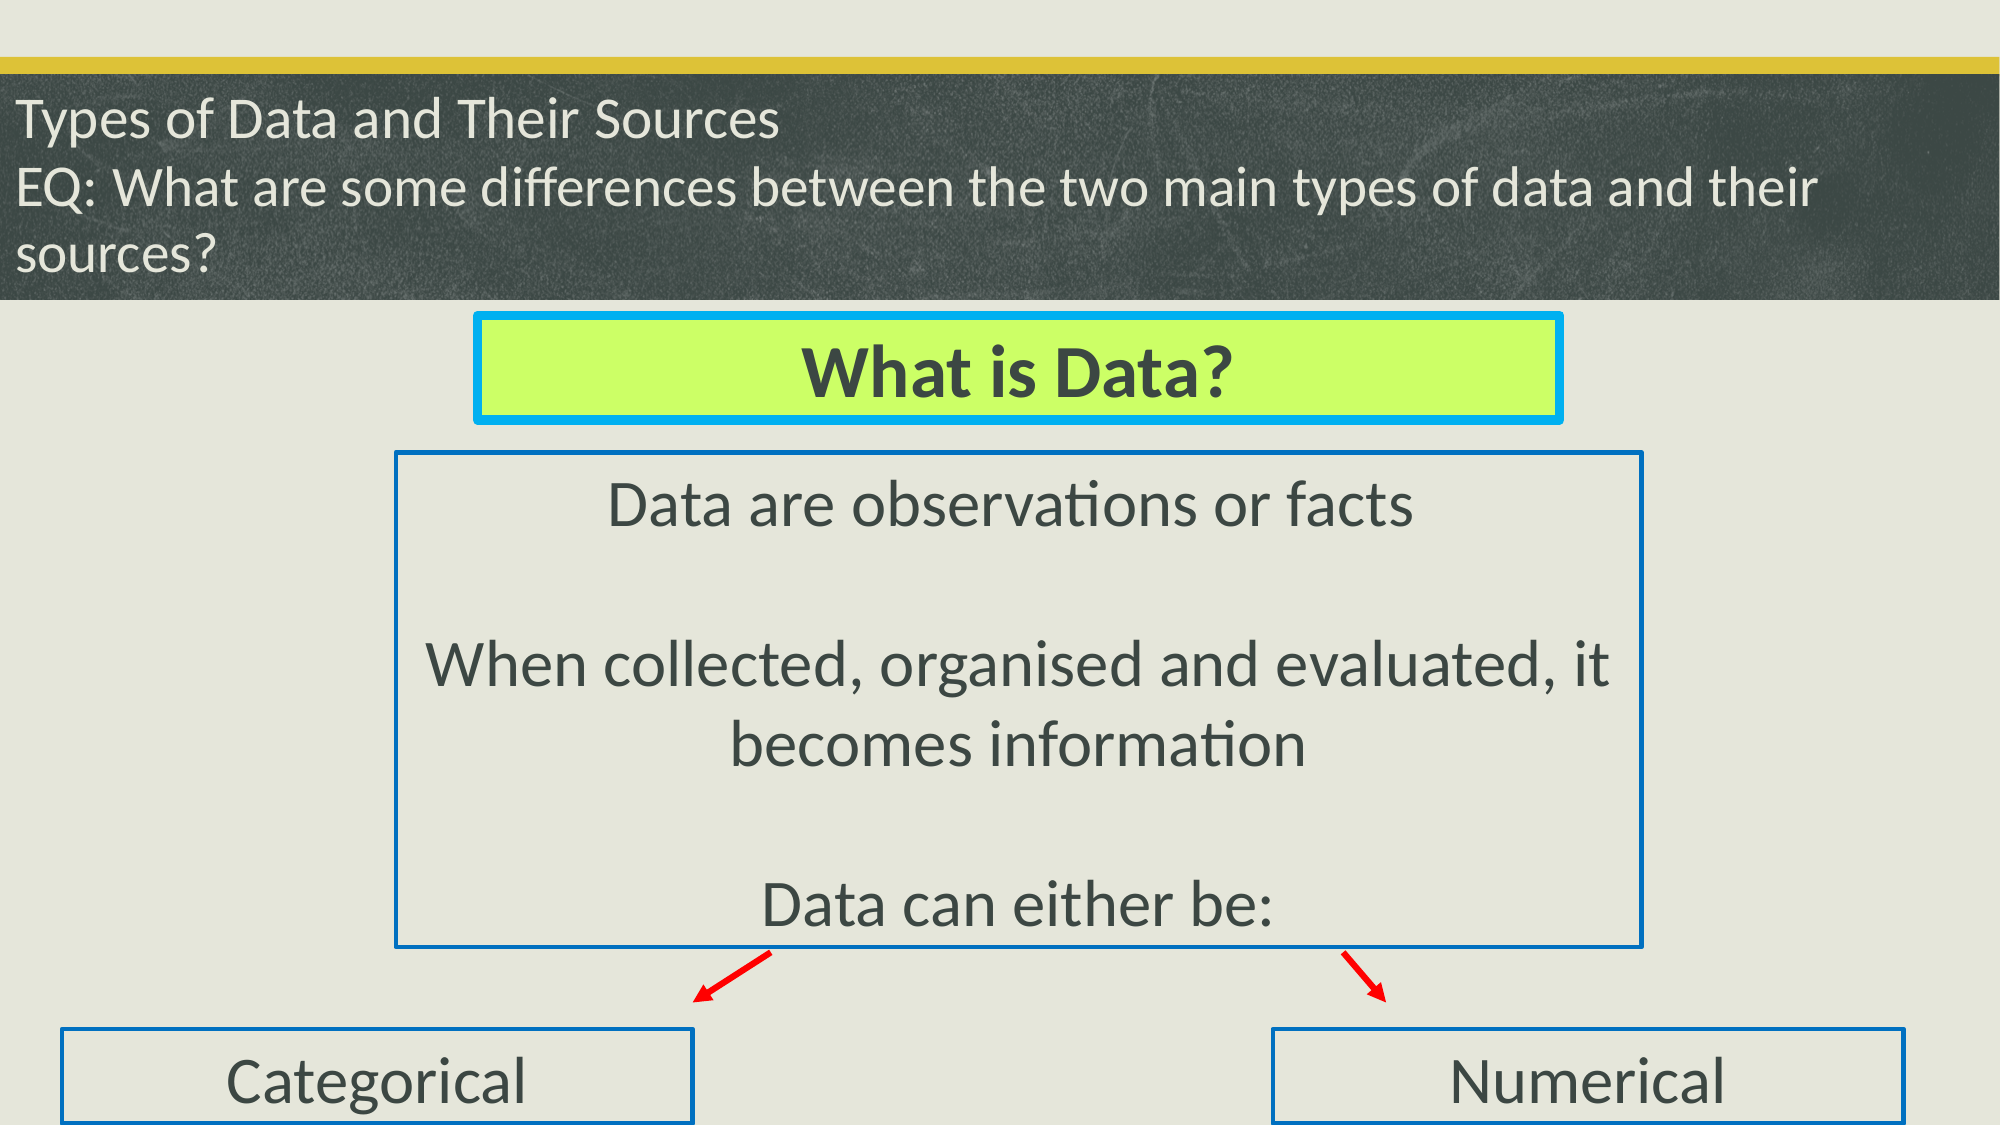

# Types of Data and Their Sources EQ: What are some differences between the two main types of data and their sources?
What is Data?
Data are observations or facts

When collected, organised and evaluated, it becomes information

Data can either be:
Numerical
Categorical